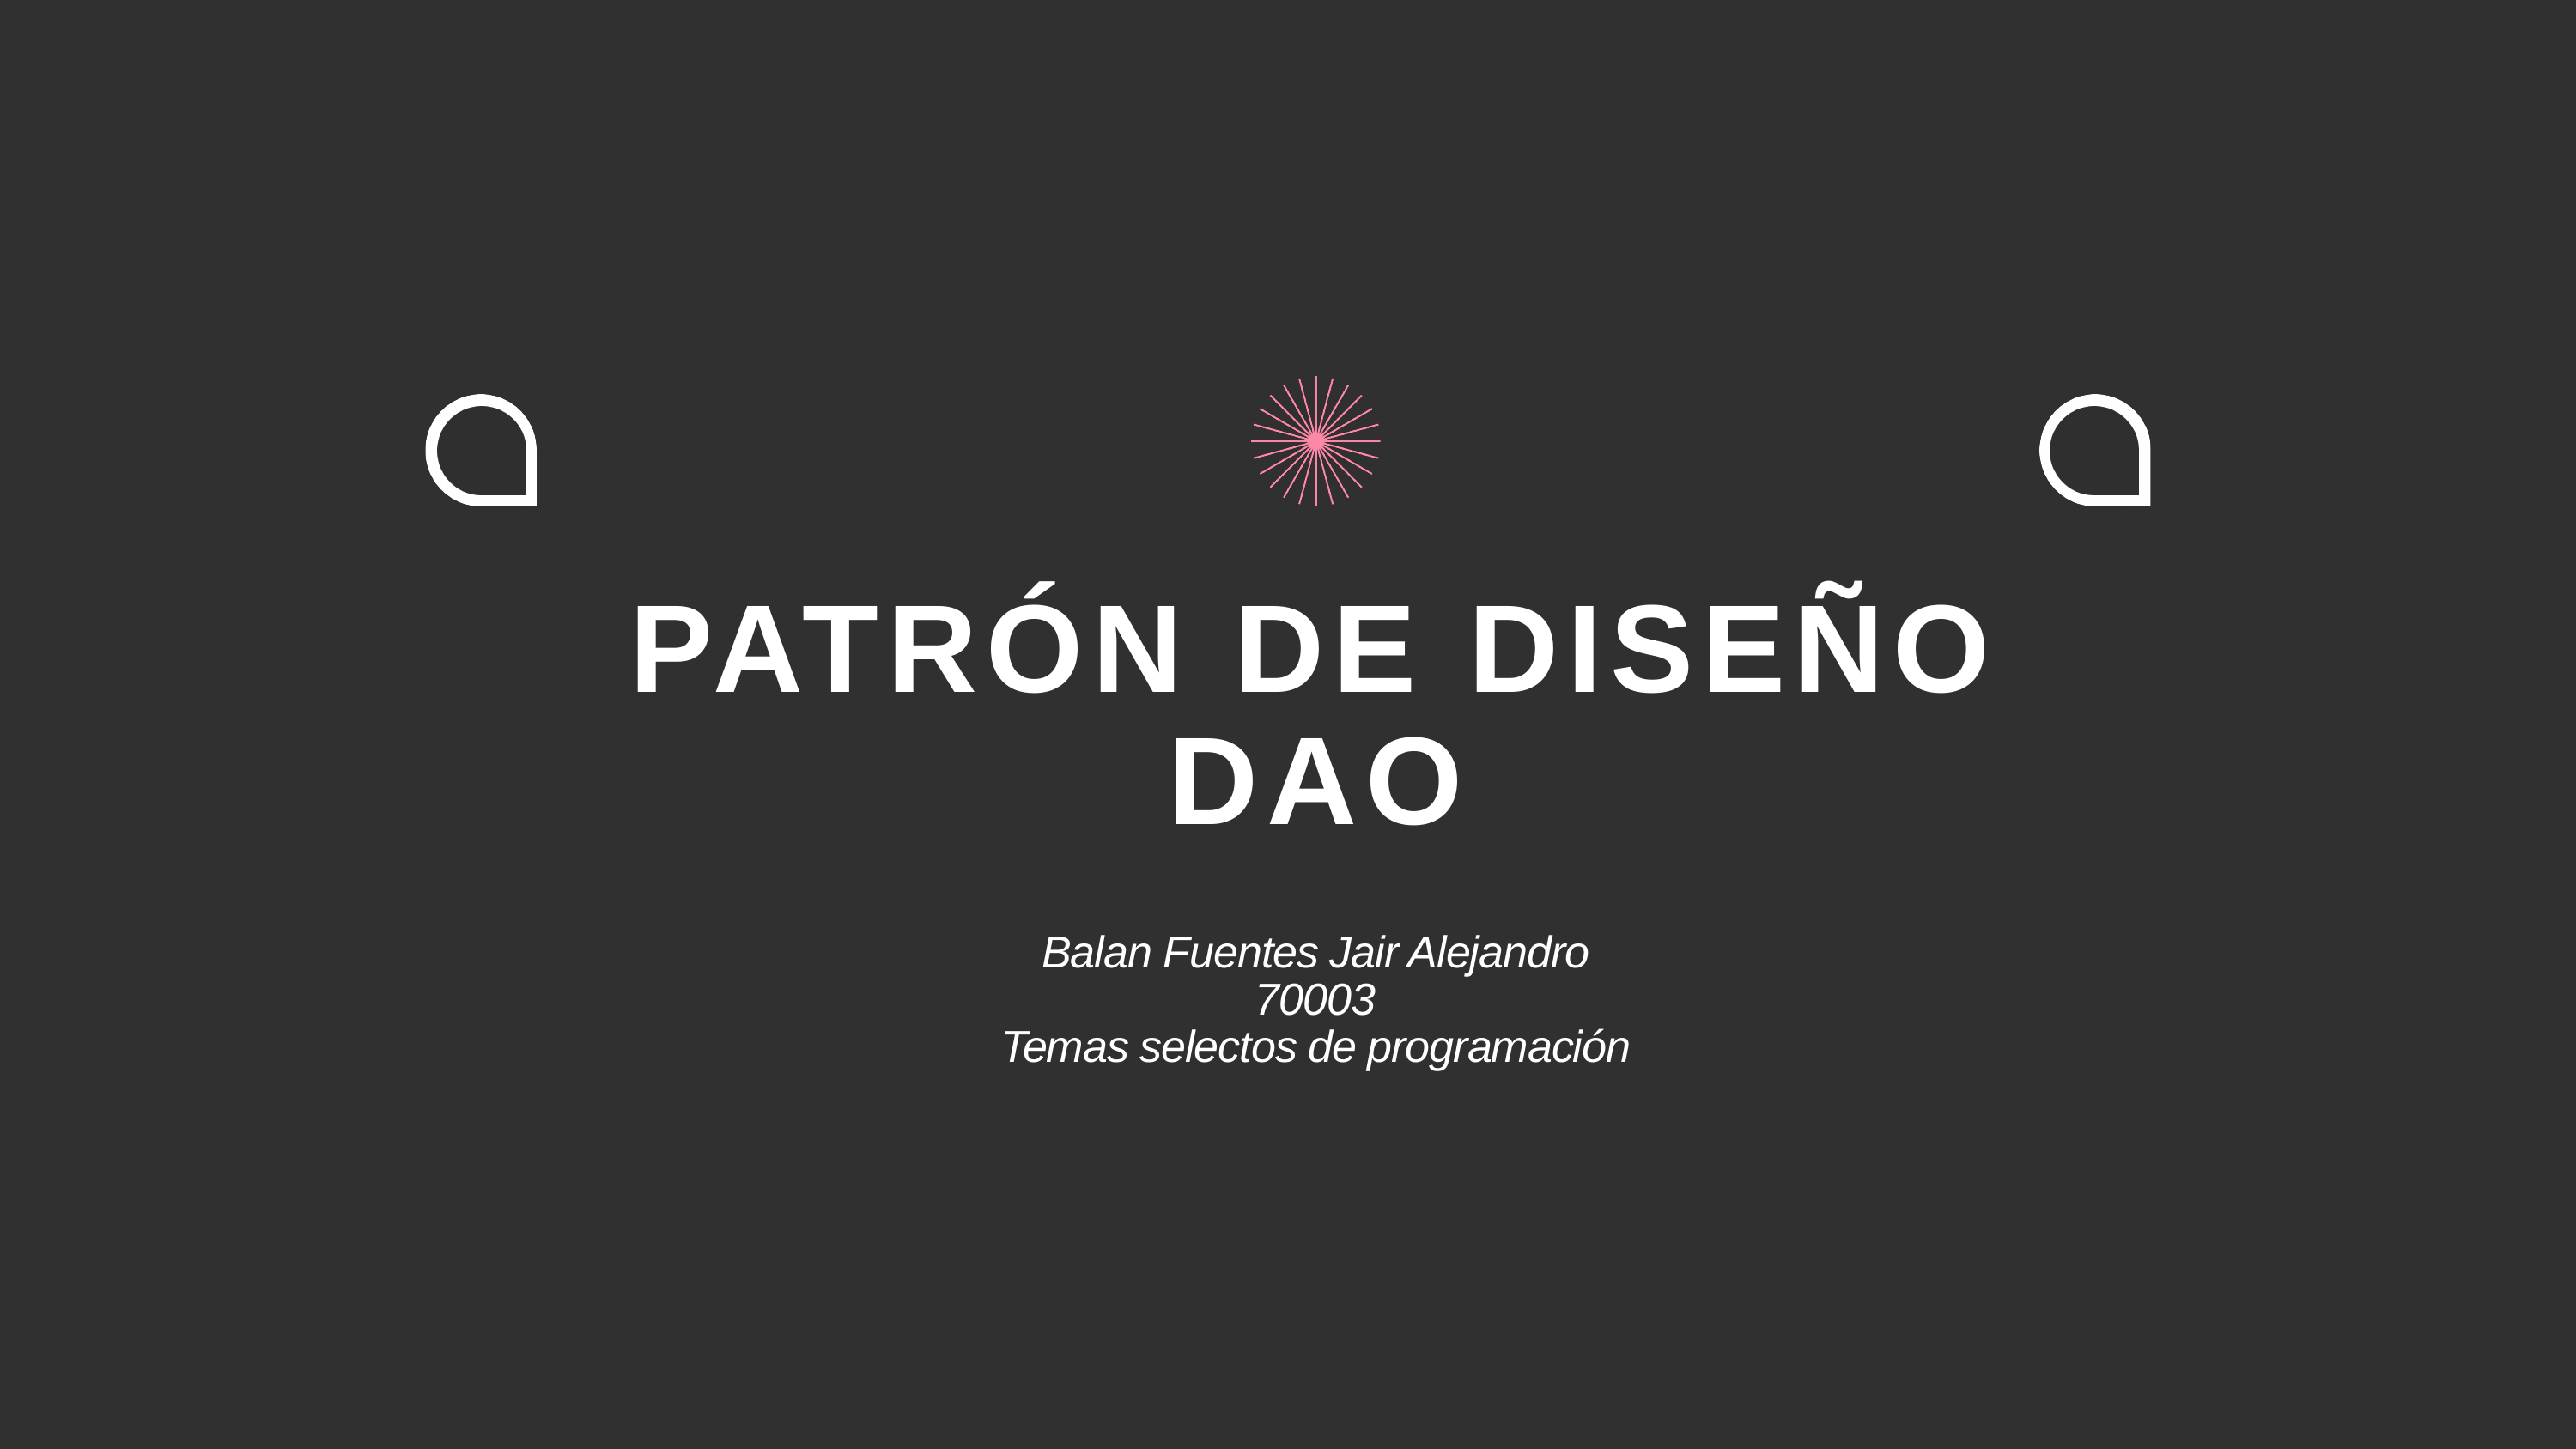

PATRÓN DE DISEÑO DAO
Balan Fuentes Jair Alejandro
70003
Temas selectos de programación